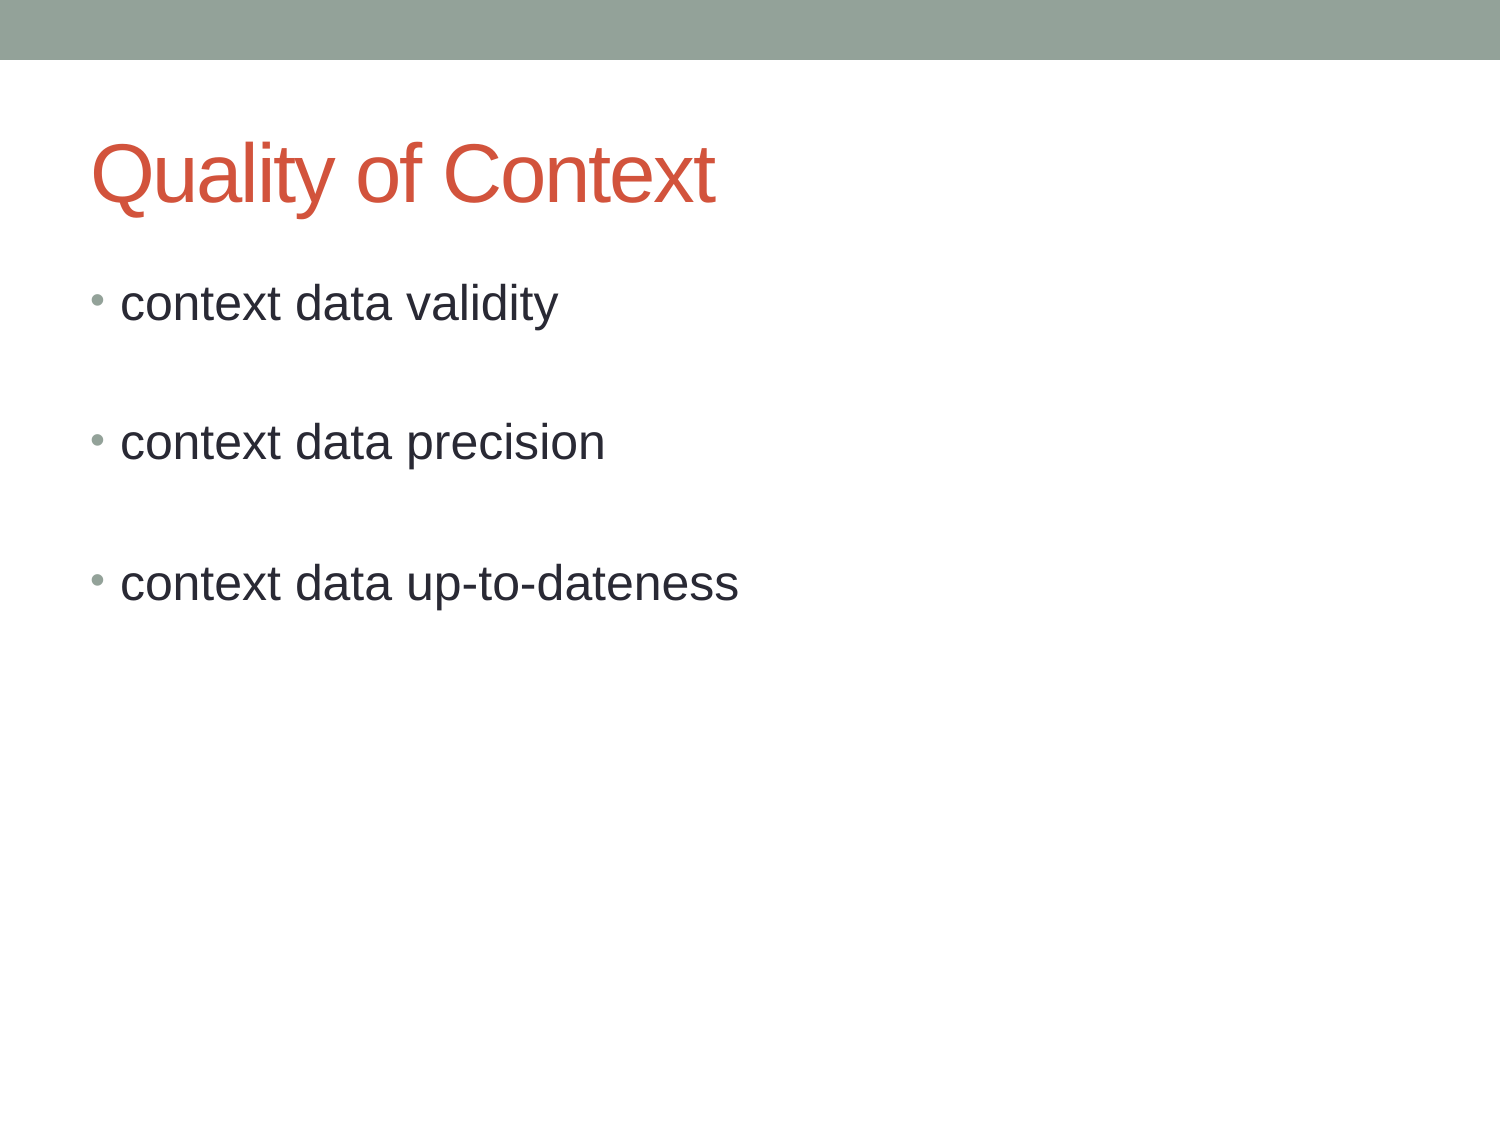

# Quality of Context
context data validity

context data precision

context data up-to-dateness